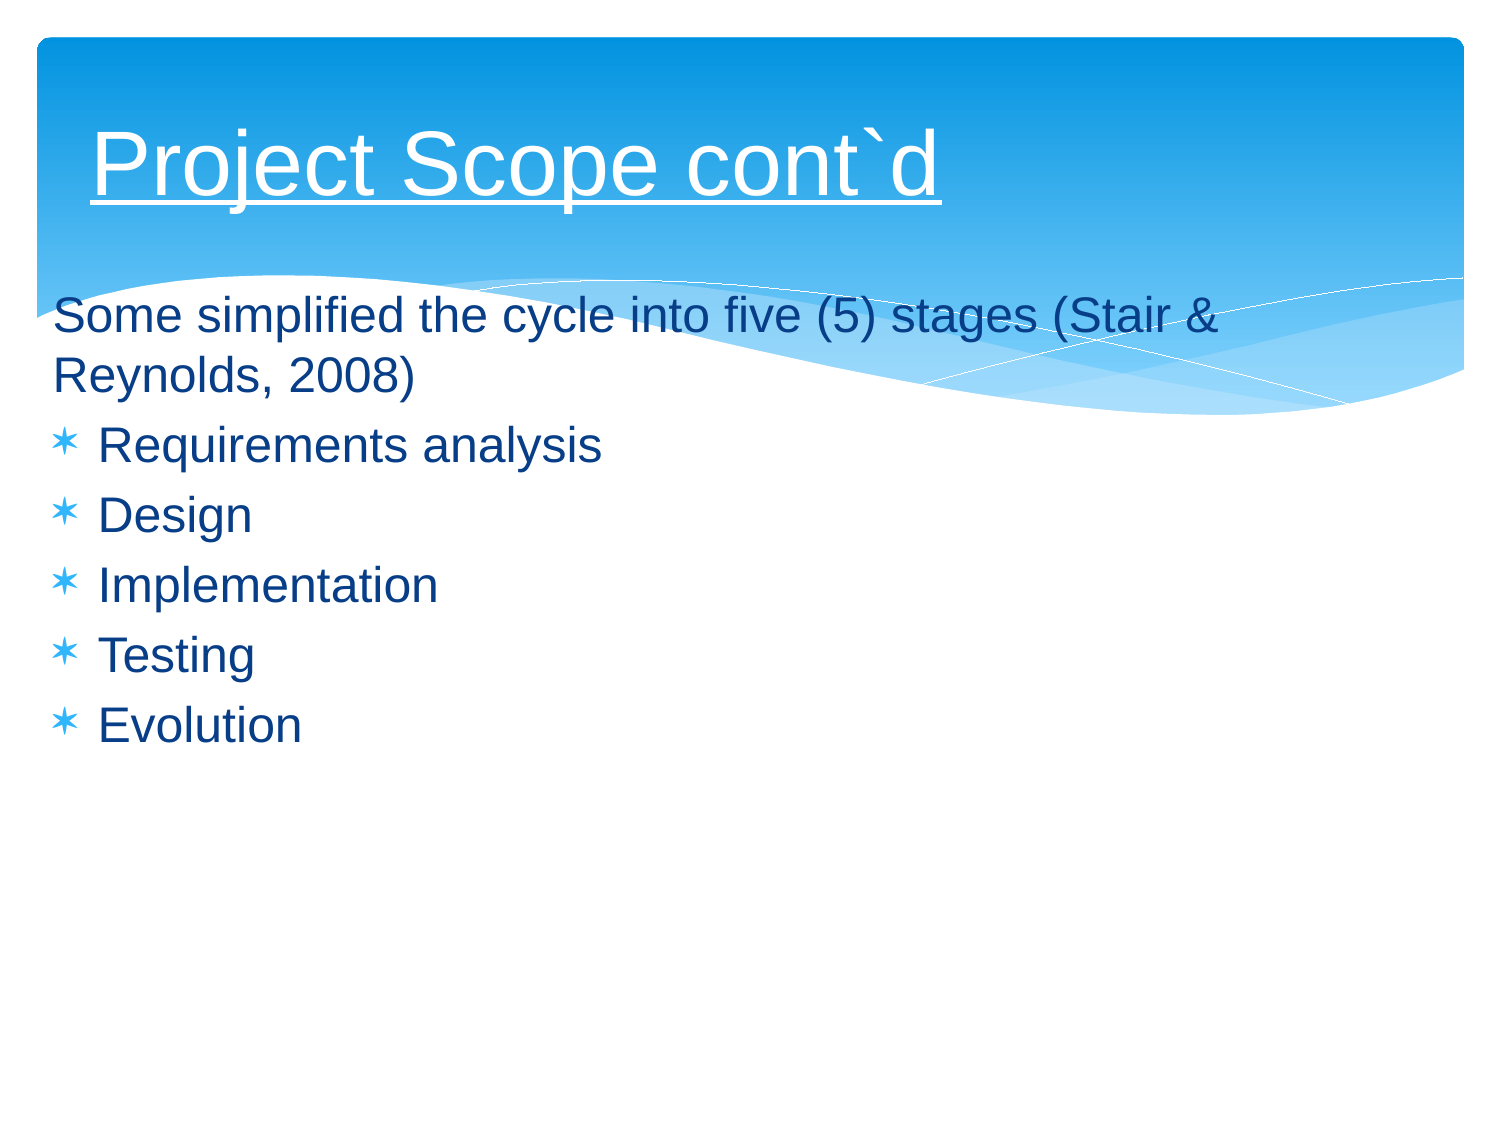

# Project Scope cont`d
Some simplified the cycle into five (5) stages (Stair & Reynolds, 2008)
Requirements analysis
Design
Implementation
Testing
Evolution